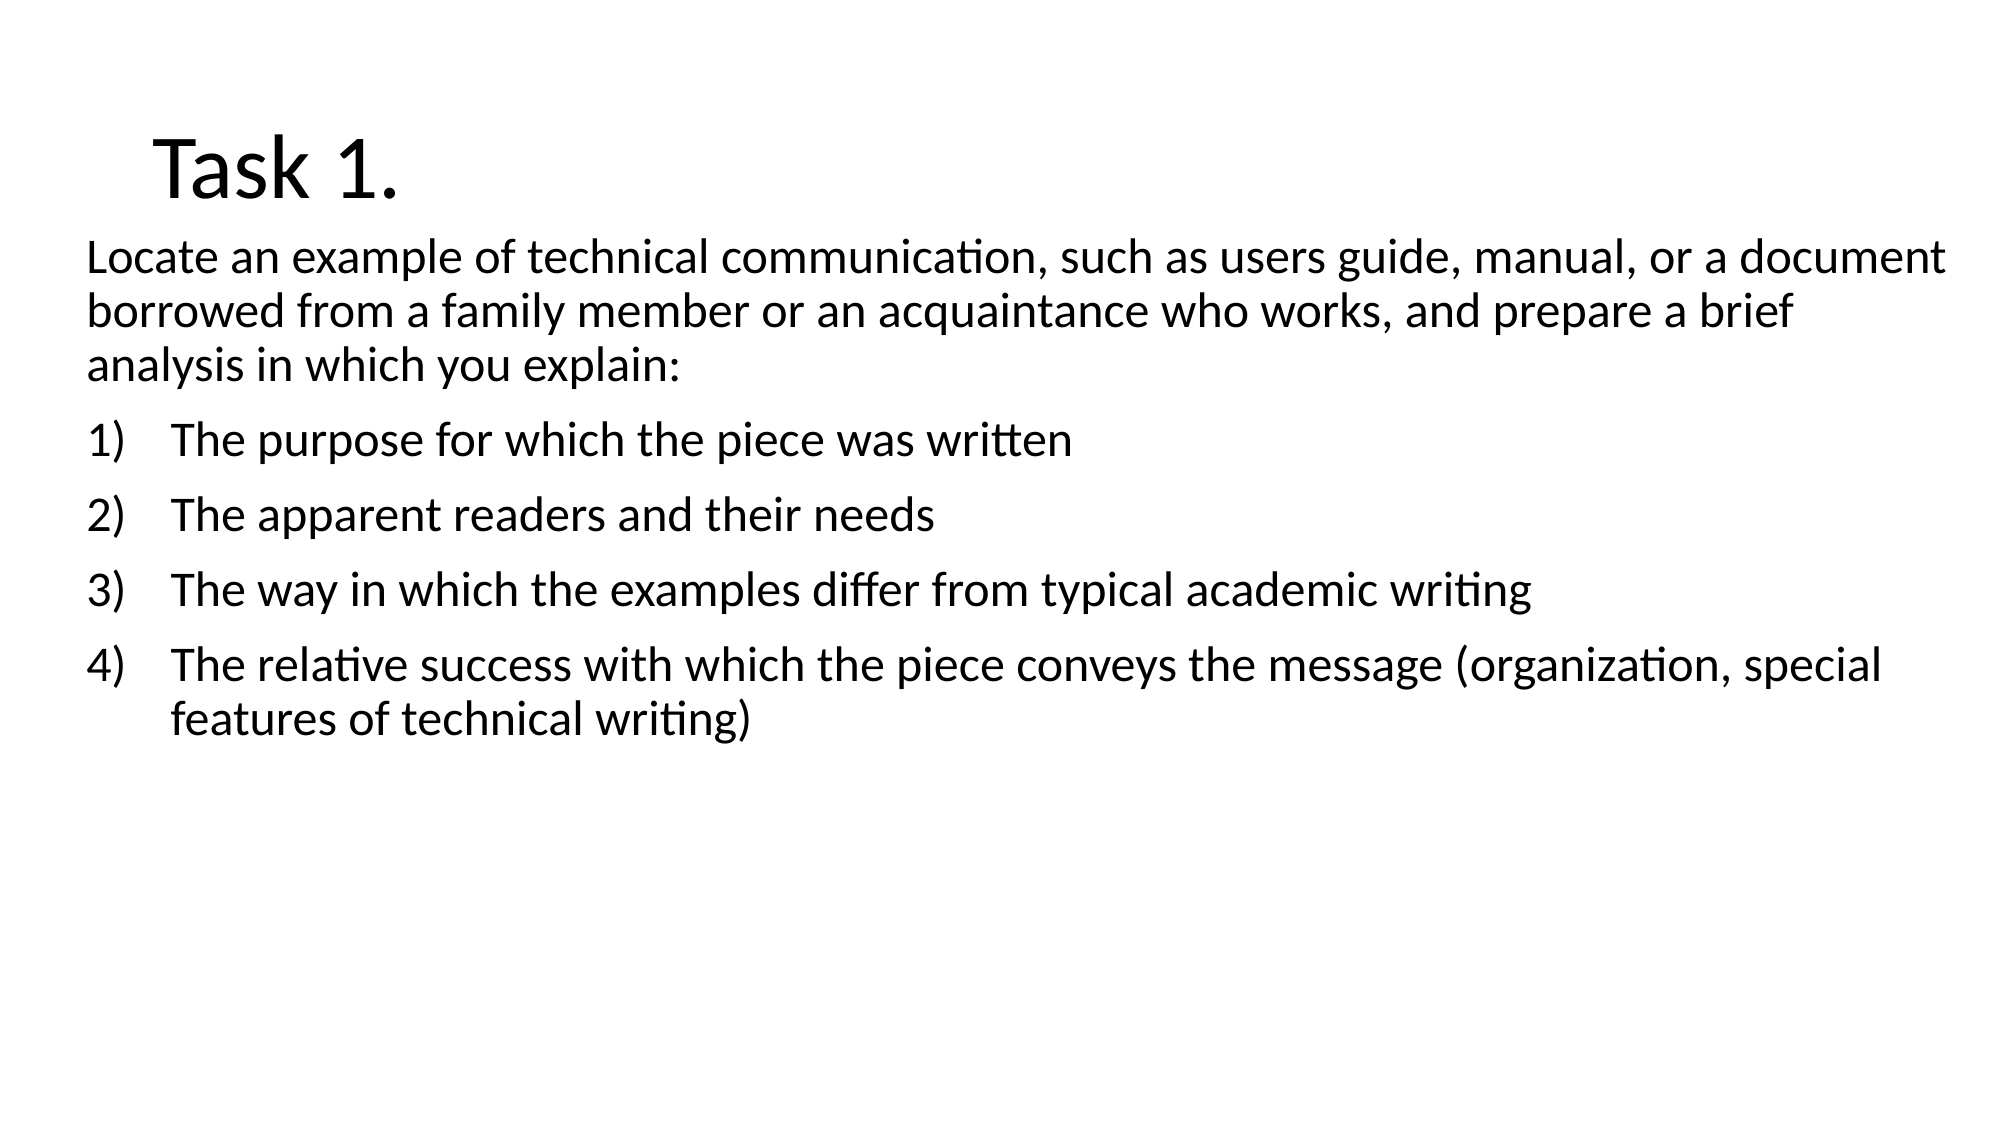

# Task 1.
Locate an example of technical communication, such as users guide, manual, or a document borrowed from a family member or an acquaintance who works, and prepare a brief analysis in which you explain:
The purpose for which the piece was written
The apparent readers and their needs
The way in which the examples differ from typical academic writing
The relative success with which the piece conveys the message (organization, special features of technical writing)